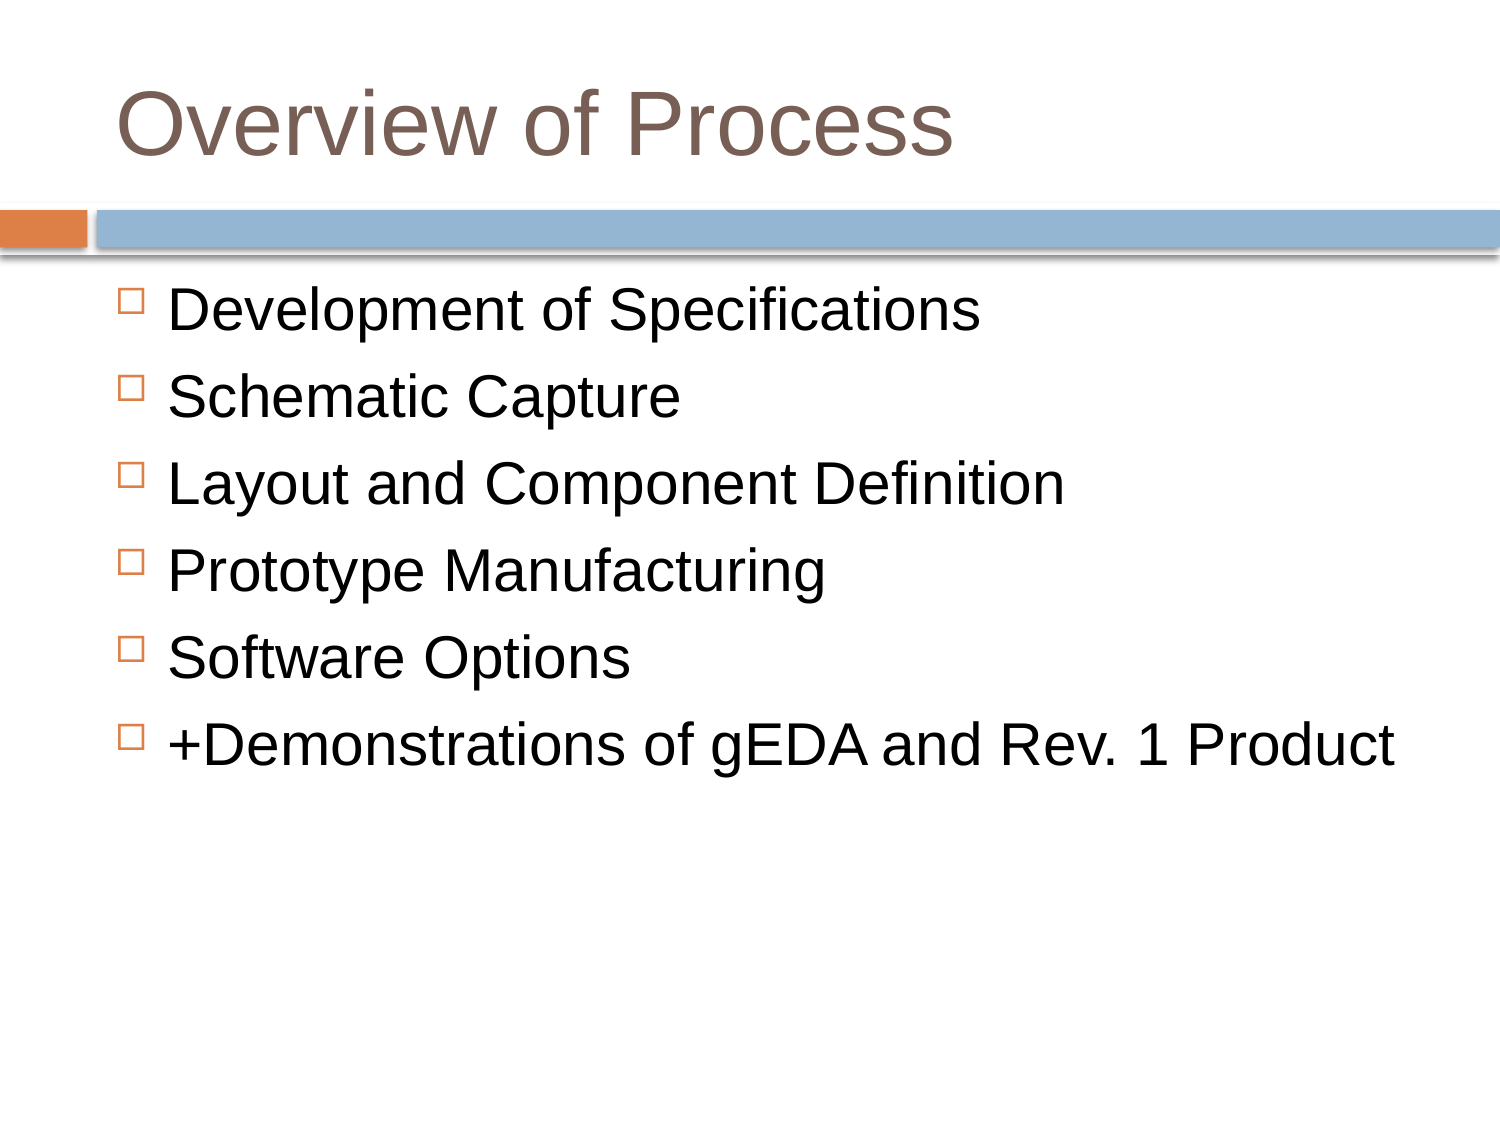

# Overview of Process
Development of Specifications
Schematic Capture
Layout and Component Definition
Prototype Manufacturing
Software Options
+Demonstrations of gEDA and Rev. 1 Product